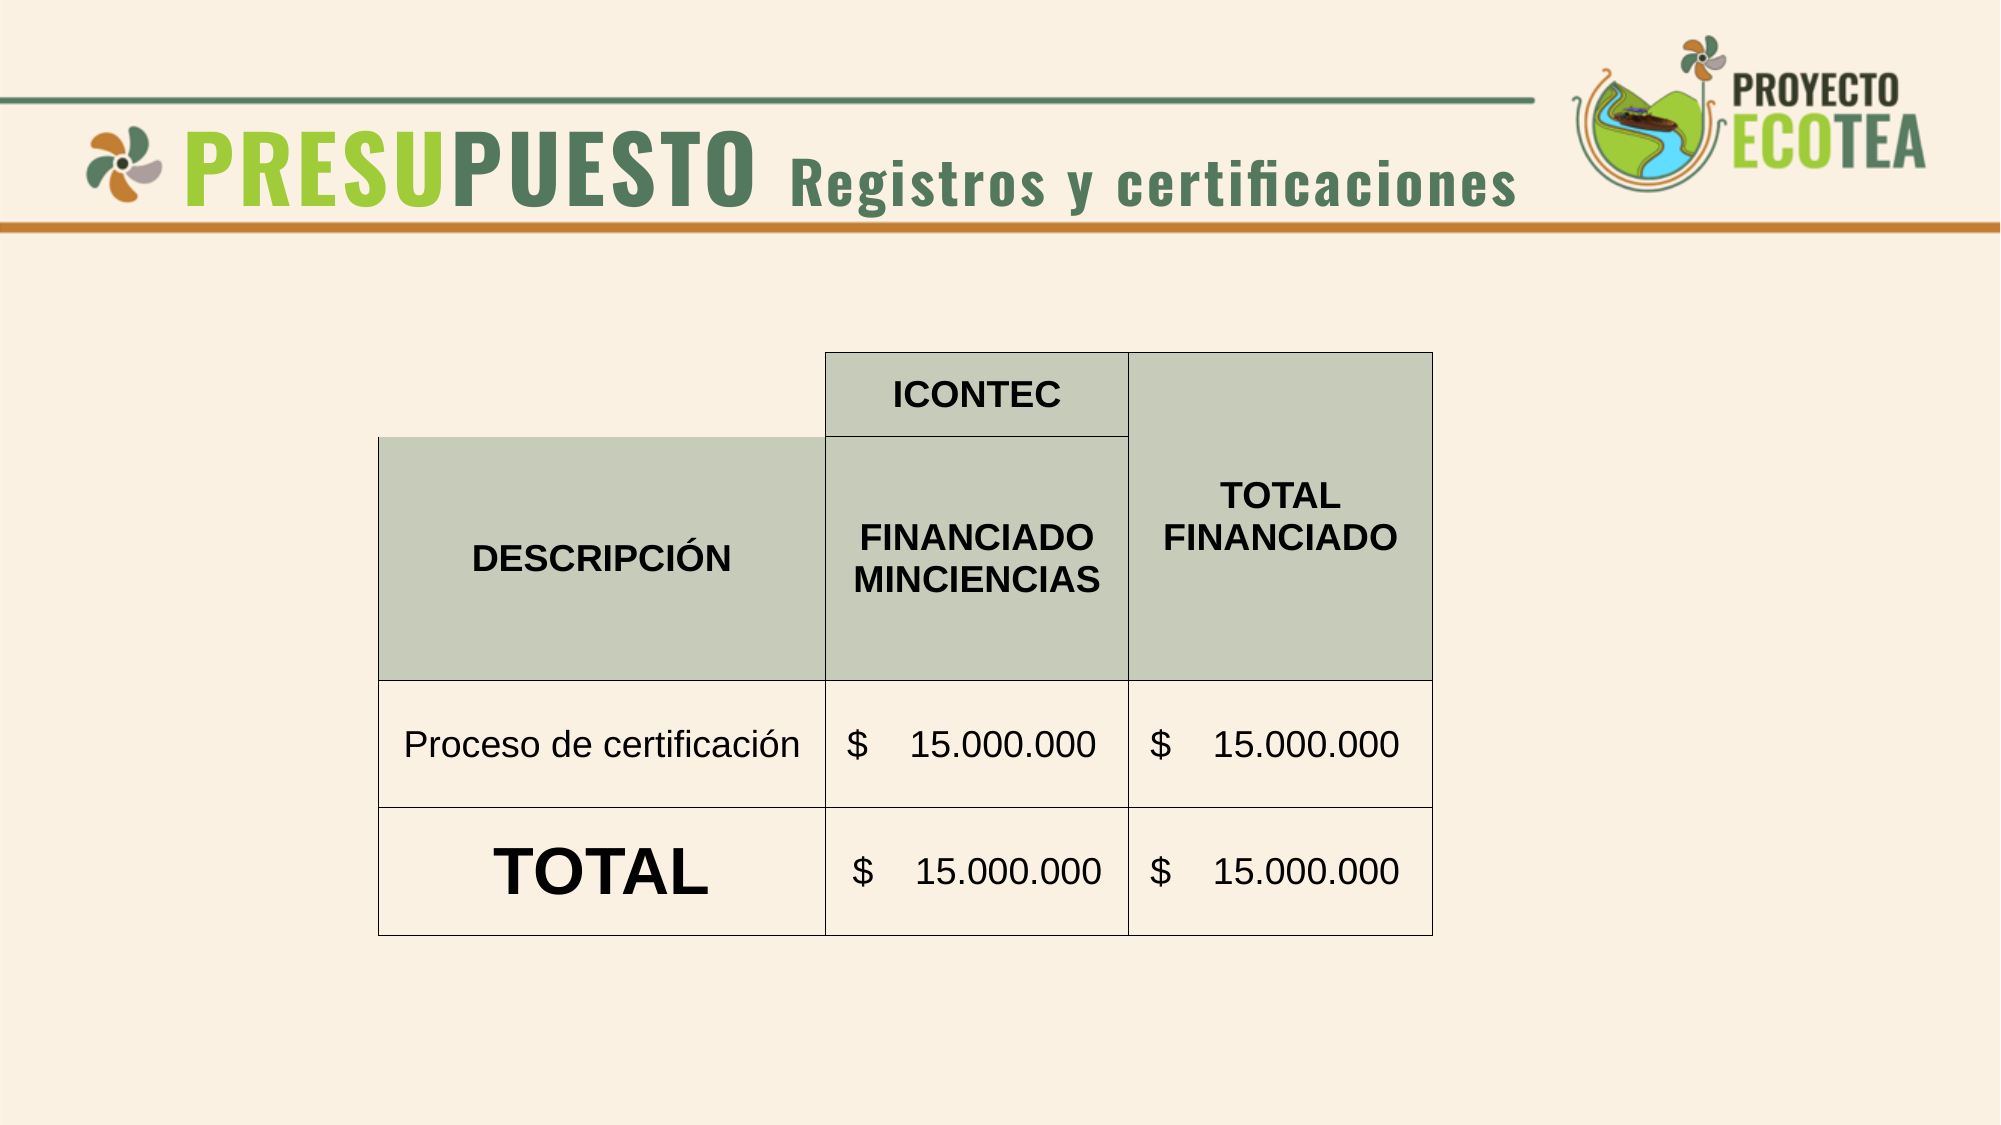

# PRESUPUESTO Registros y certificaciones
|  | ICONTEC | TOTAL FINANCIADO |
| --- | --- | --- |
| DESCRIPCIÓN | FINANCIADO MINCIENCIAS |  |
| Proceso de certificación | $ 15.000.000 | $ 15.000.000 |
| TOTAL | $ 15.000.000 | $ 15.000.000 |